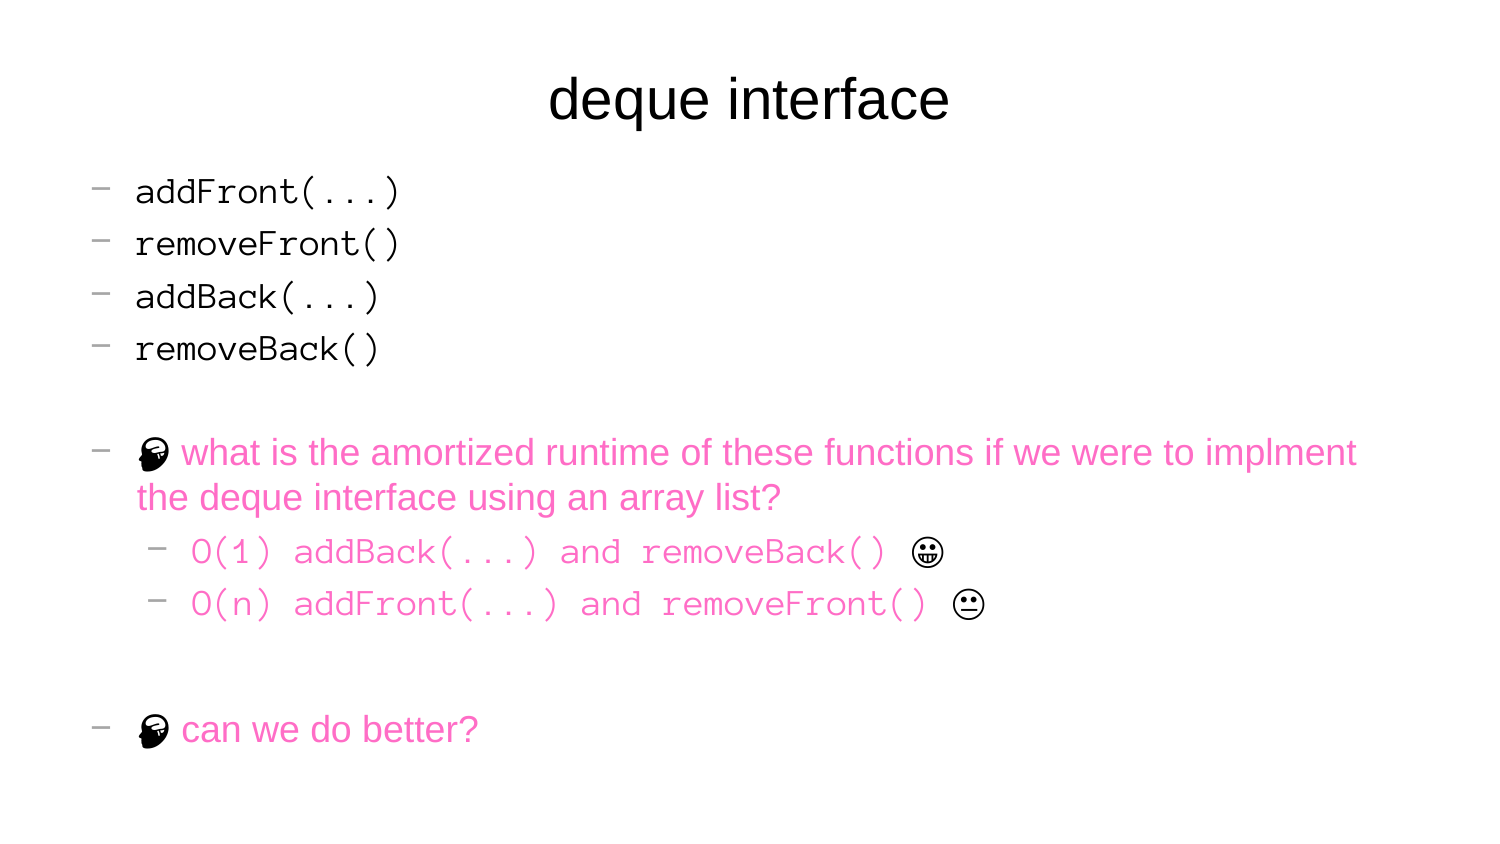

# deque interface
addFront(...)
removeFront()
addBack(...)
removeBack()

🧠 what is the amortized runtime of these functions if we were to implment
the deque interface using an array list?
O(1) addBack(...) and removeBack() 😀
O(n) addFront(...) and removeFront() 😐

🧠 can we do better?